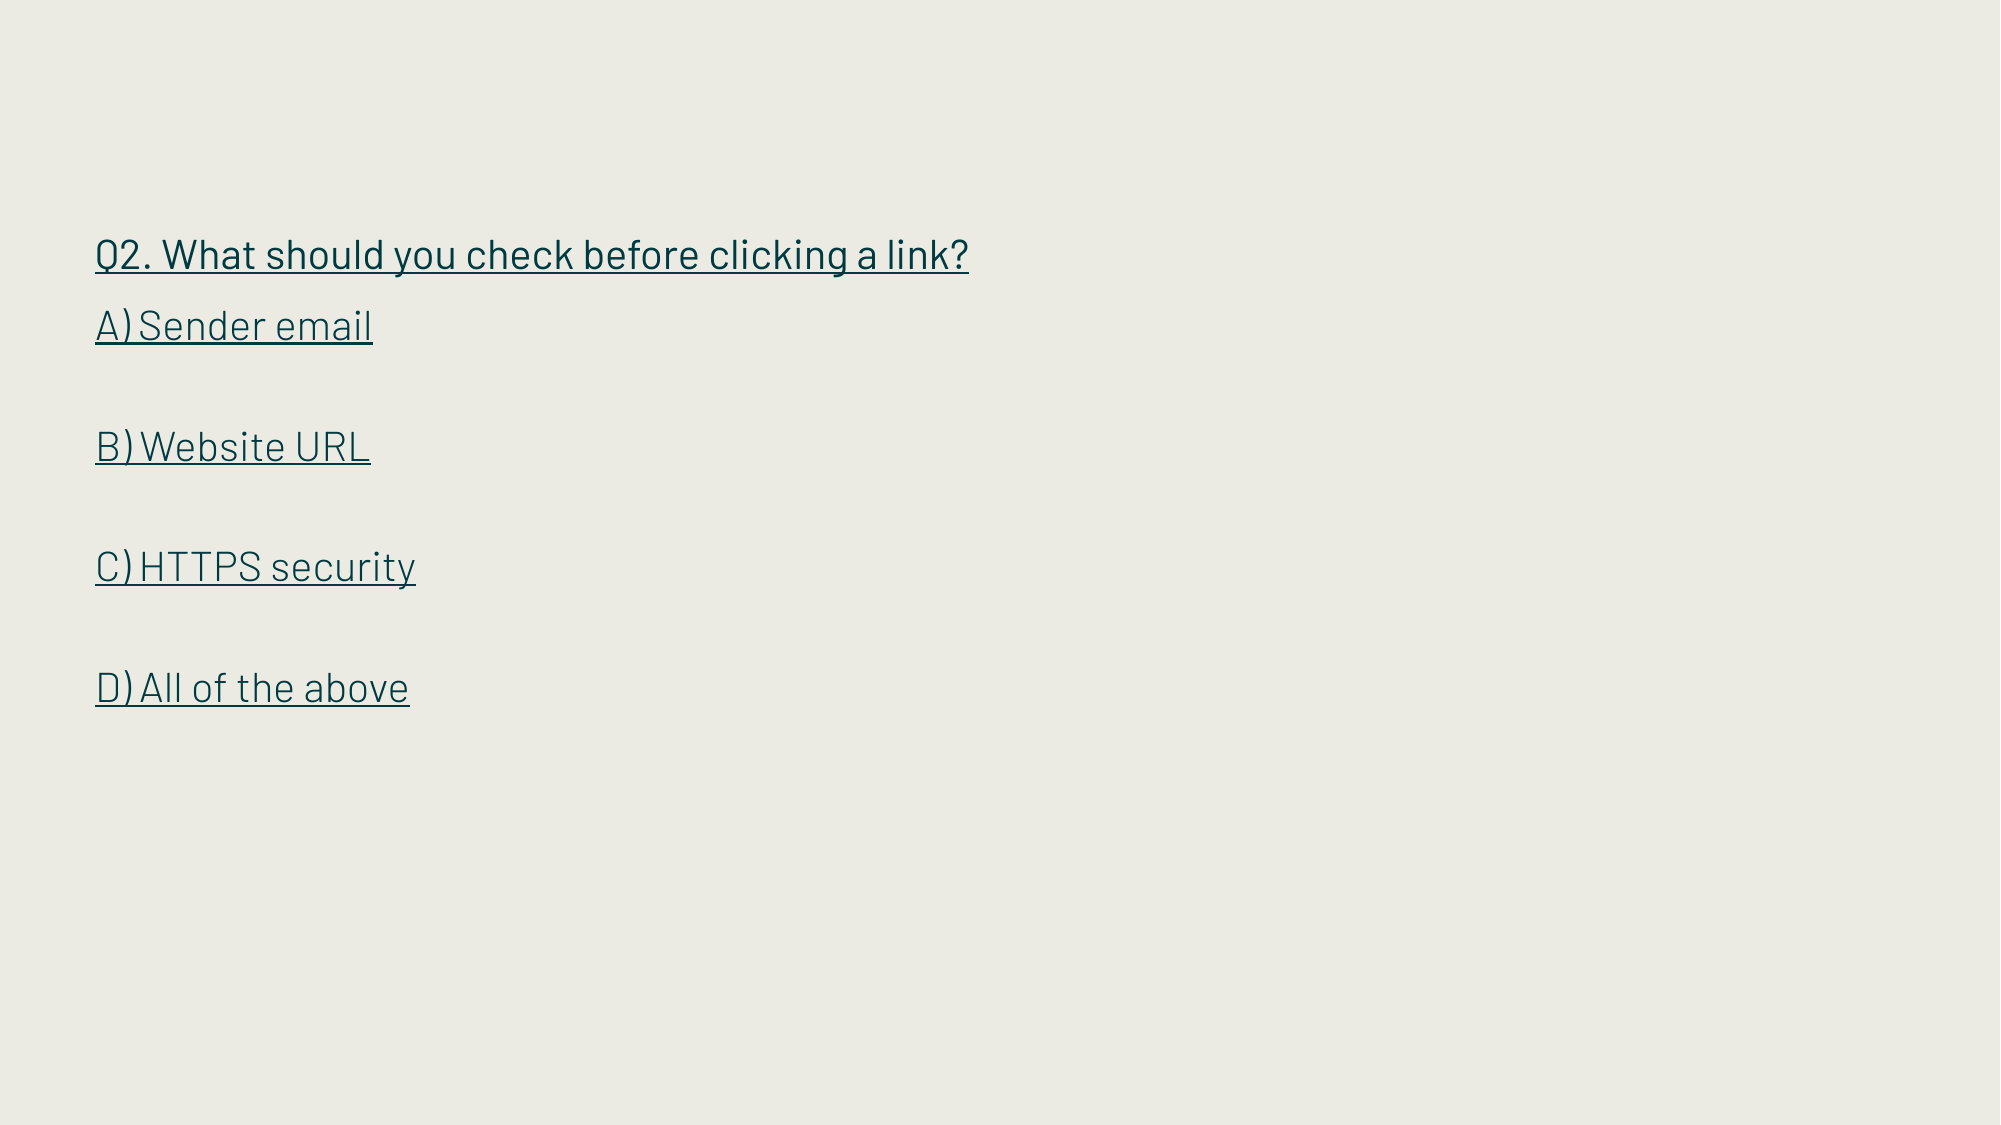

Q2. What should you check before clicking a link?
A) Sender email
B) Website URL
C) HTTPS security
D) All of the above